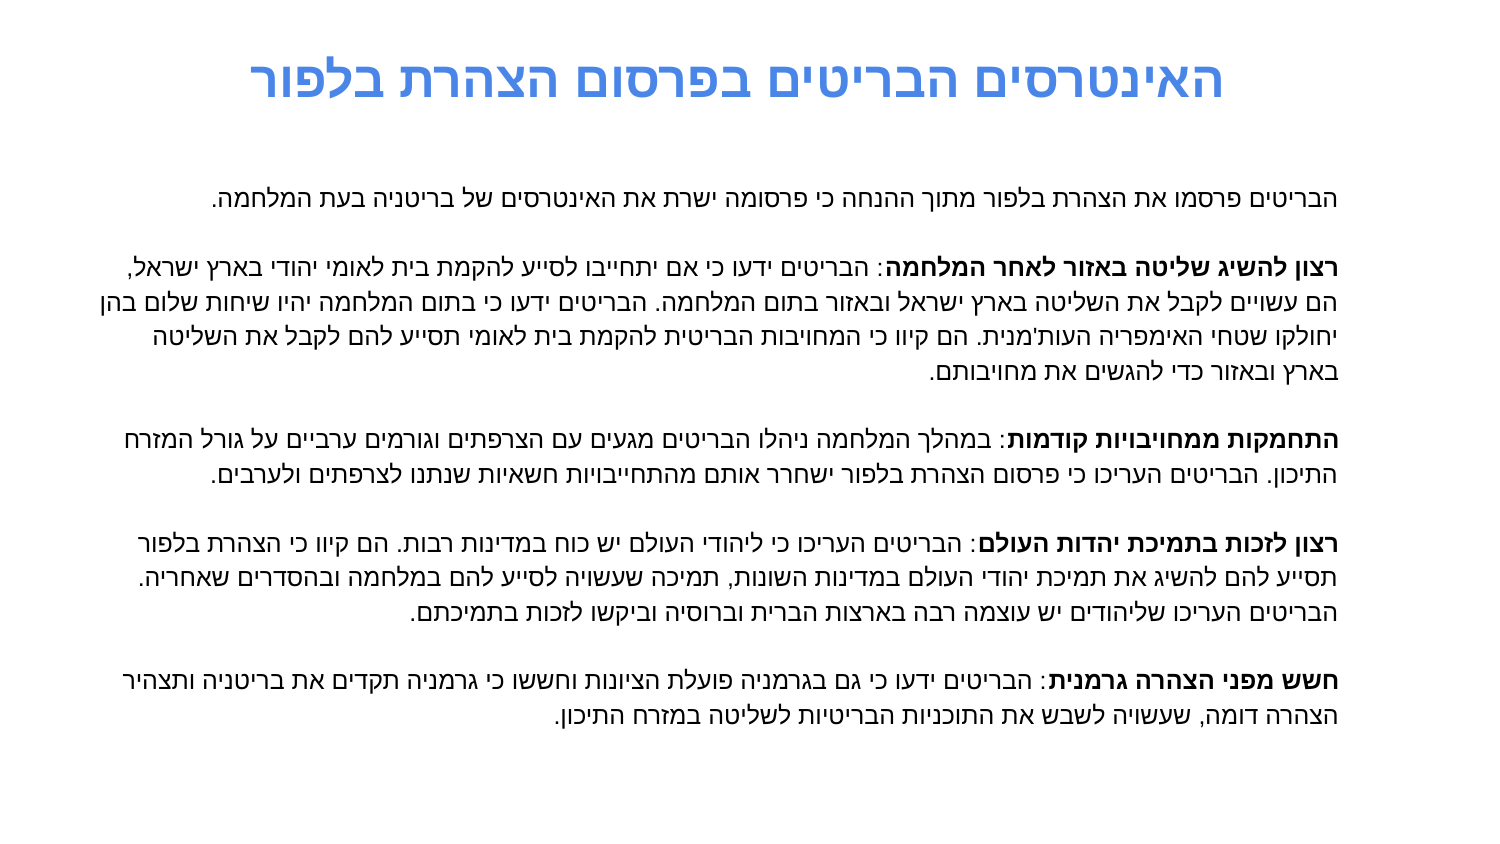

האינטרסים הבריטים בפרסום הצהרת בלפור

הבריטים פרסמו את הצהרת בלפור מתוך ההנחה כי פרסומה ישרת את האינטרסים של בריטניה בעת המלחמה.
רצון להשיג שליטה באזור לאחר המלחמה: הבריטים ידעו כי אם יתחייבו לסייע להקמת בית לאומי יהודי בארץ ישראל, הם עשויים לקבל את השליטה בארץ ישראל ובאזור בתום המלחמה. הבריטים ידעו כי בתום המלחמה יהיו שיחות שלום בהן יחולקו שטחי האימפריה העות'מנית. הם קיוו כי המחויבות הבריטית להקמת בית לאומי תסייע להם לקבל את השליטה בארץ ובאזור כדי להגשים את מחויבותם.
התחמקות ממחויבויות קודמות: במהלך המלחמה ניהלו הבריטים מגעים עם הצרפתים וגורמים ערביים על גורל המזרח התיכון. הבריטים העריכו כי פרסום הצהרת בלפור ישחרר אותם מהתחייבויות חשאיות שנתנו לצרפתים ולערבים.
רצון לזכות בתמיכת יהדות העולם: הבריטים העריכו כי ליהודי העולם יש כוח במדינות רבות. הם קיוו כי הצהרת בלפור תסייע להם להשיג את תמיכת יהודי העולם במדינות השונות, תמיכה שעשויה לסייע להם במלחמה ובהסדרים שאחריה. הבריטים העריכו שליהודים יש עוצמה רבה בארצות הברית וברוסיה וביקשו לזכות בתמיכתם.
חשש מפני הצהרה גרמנית: הבריטים ידעו כי גם בגרמניה פועלת הציונות וחששו כי גרמניה תקדים את בריטניה ותצהיר הצהרה דומה, שעשויה לשבש את התוכניות הבריטיות לשליטה במזרח התיכון.